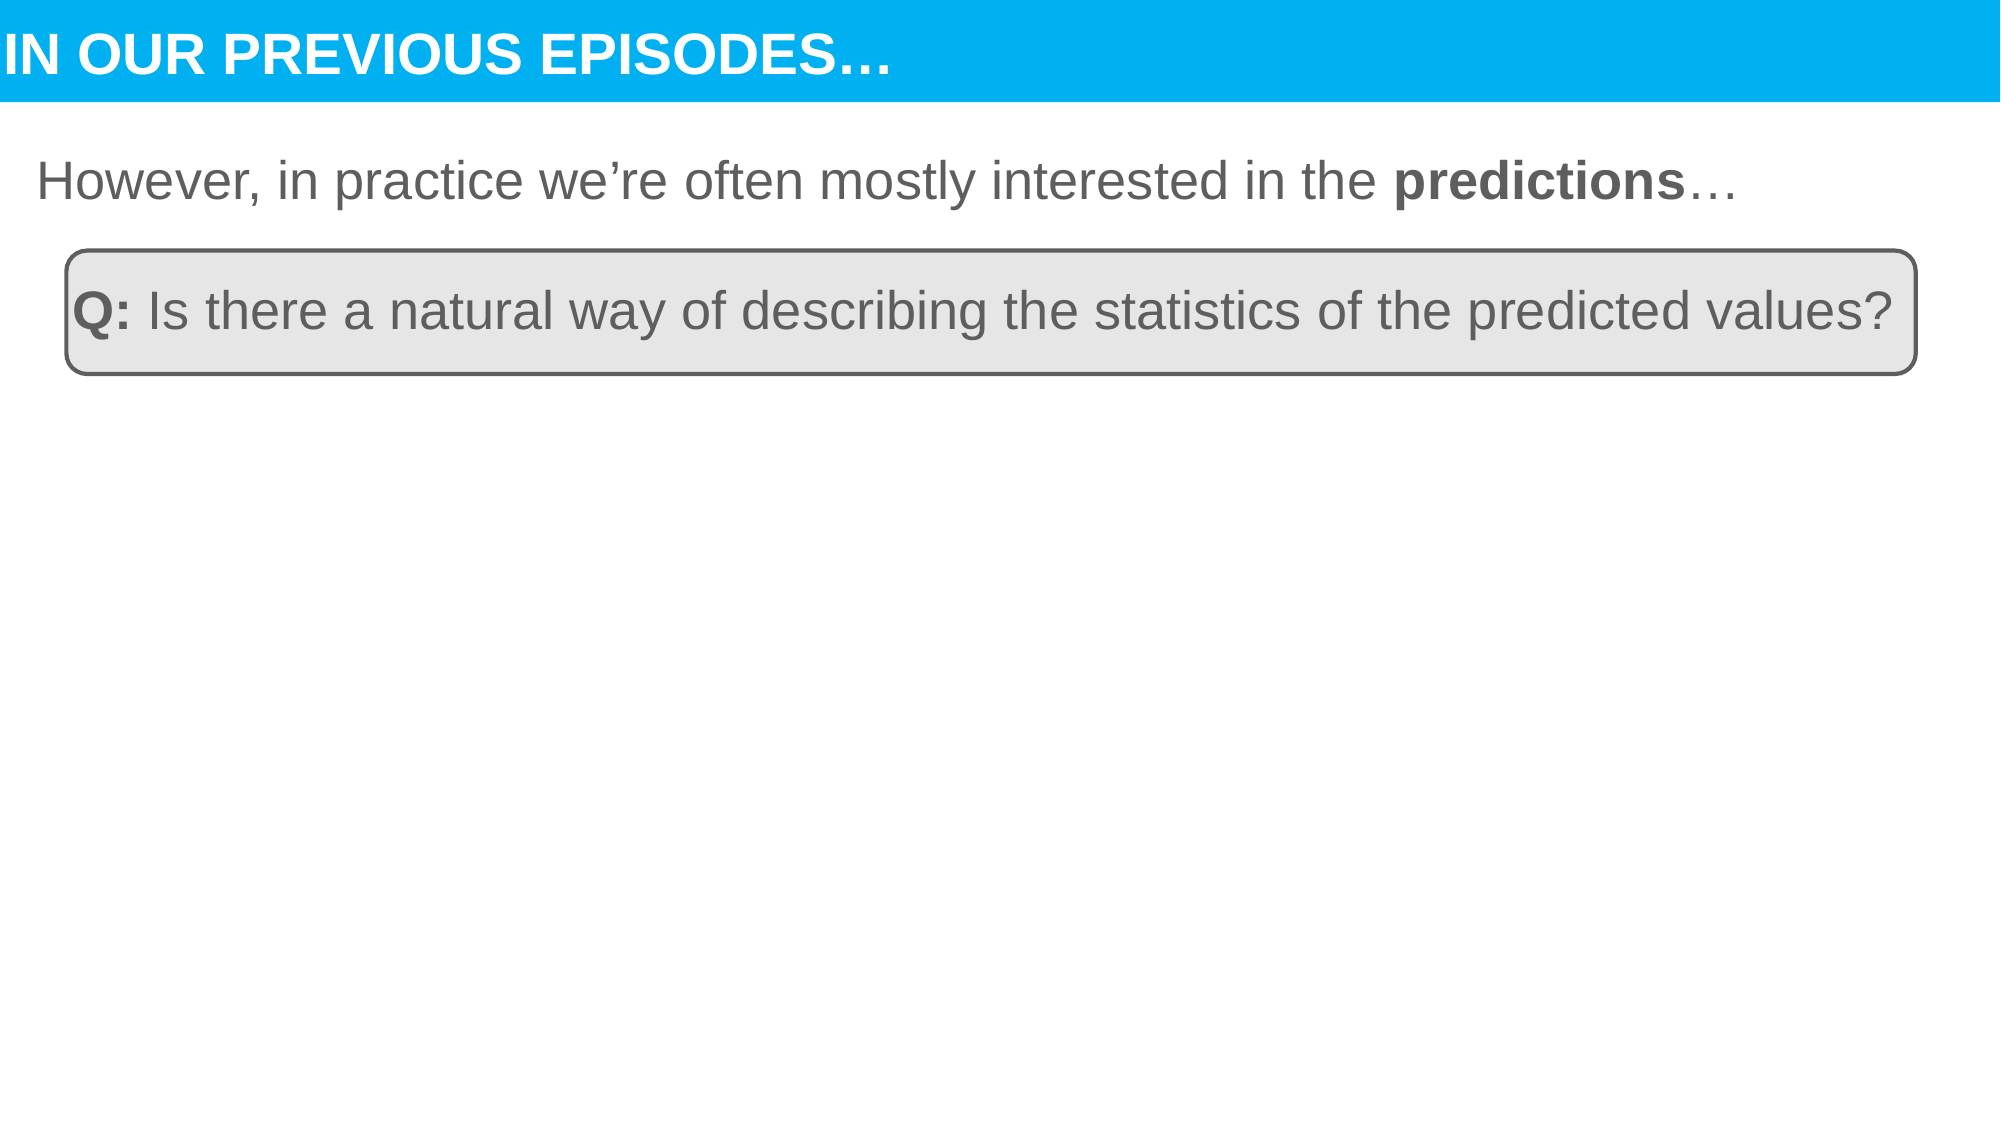

IN OUR PREVIOUS EPISODES…
However, in practice we’re often mostly interested in the predictions…

Q: Is there a natural way of describing the statistics of the predicted values?